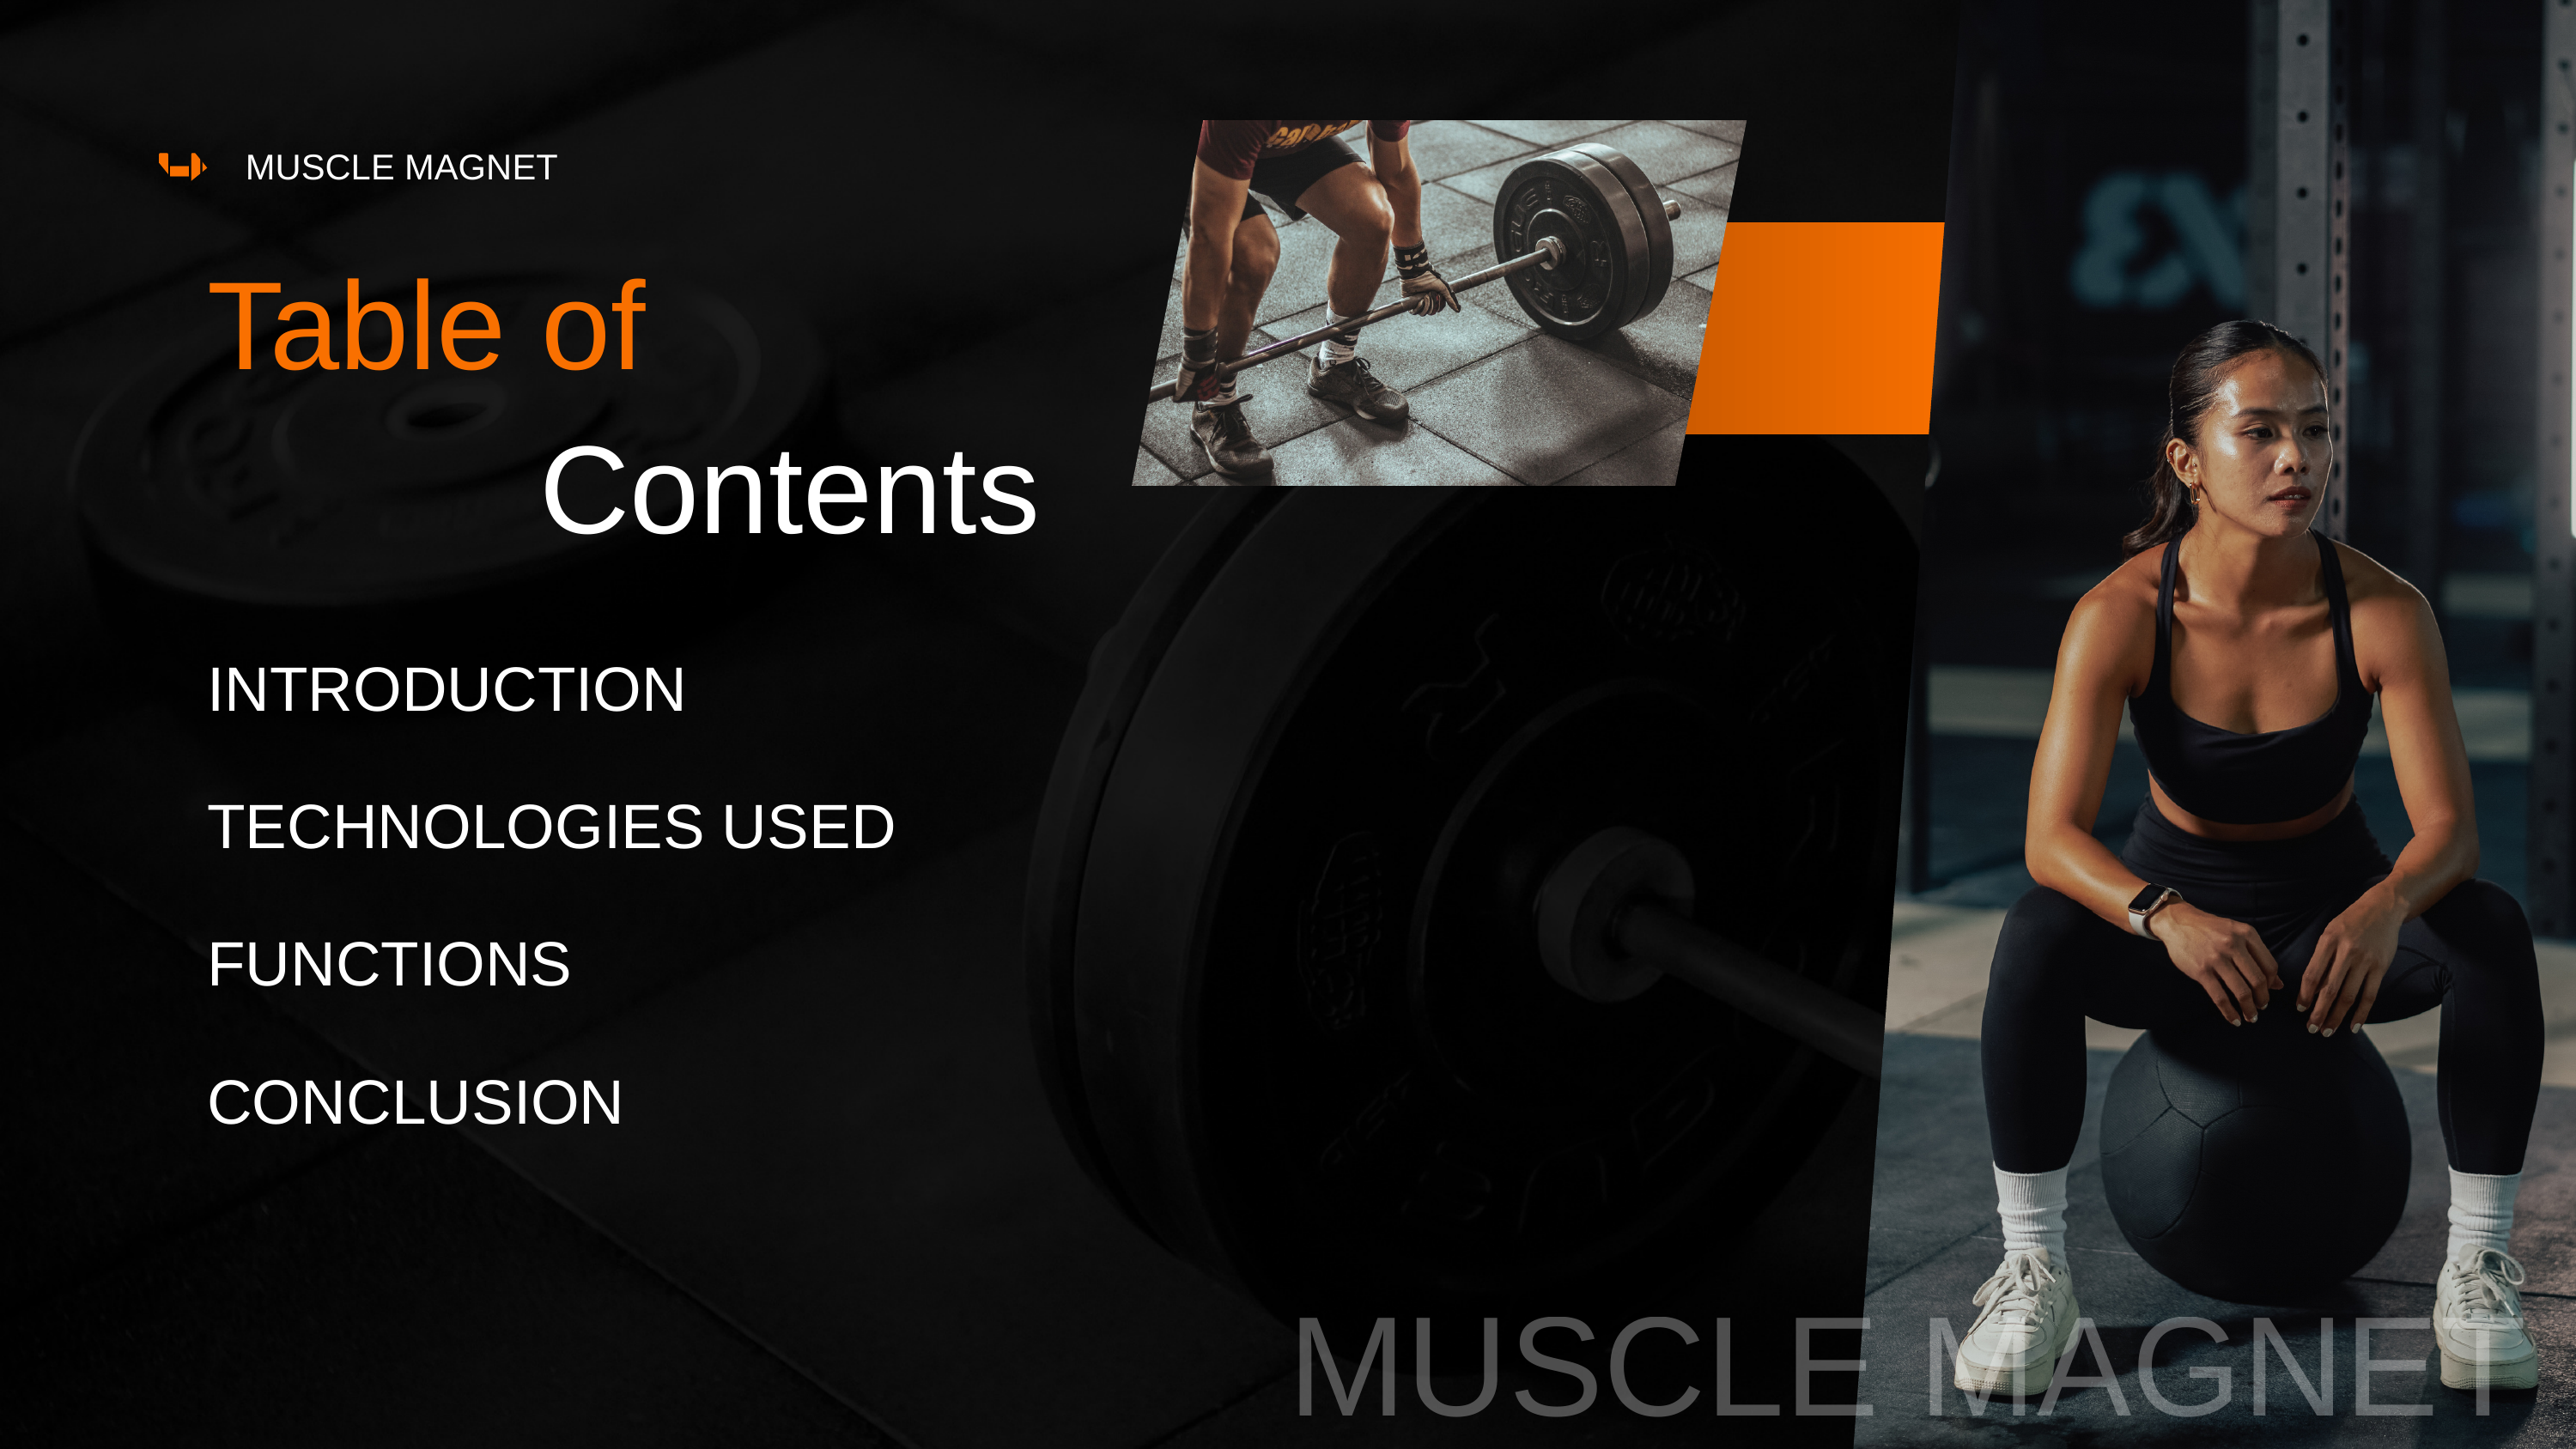

MUSCLE MAGNET

Table of
Contents
INTRODUCTION

TECHNOLOGIES USED

FUNCTIONS

CONCLUSION
MUSCLE MAGNET